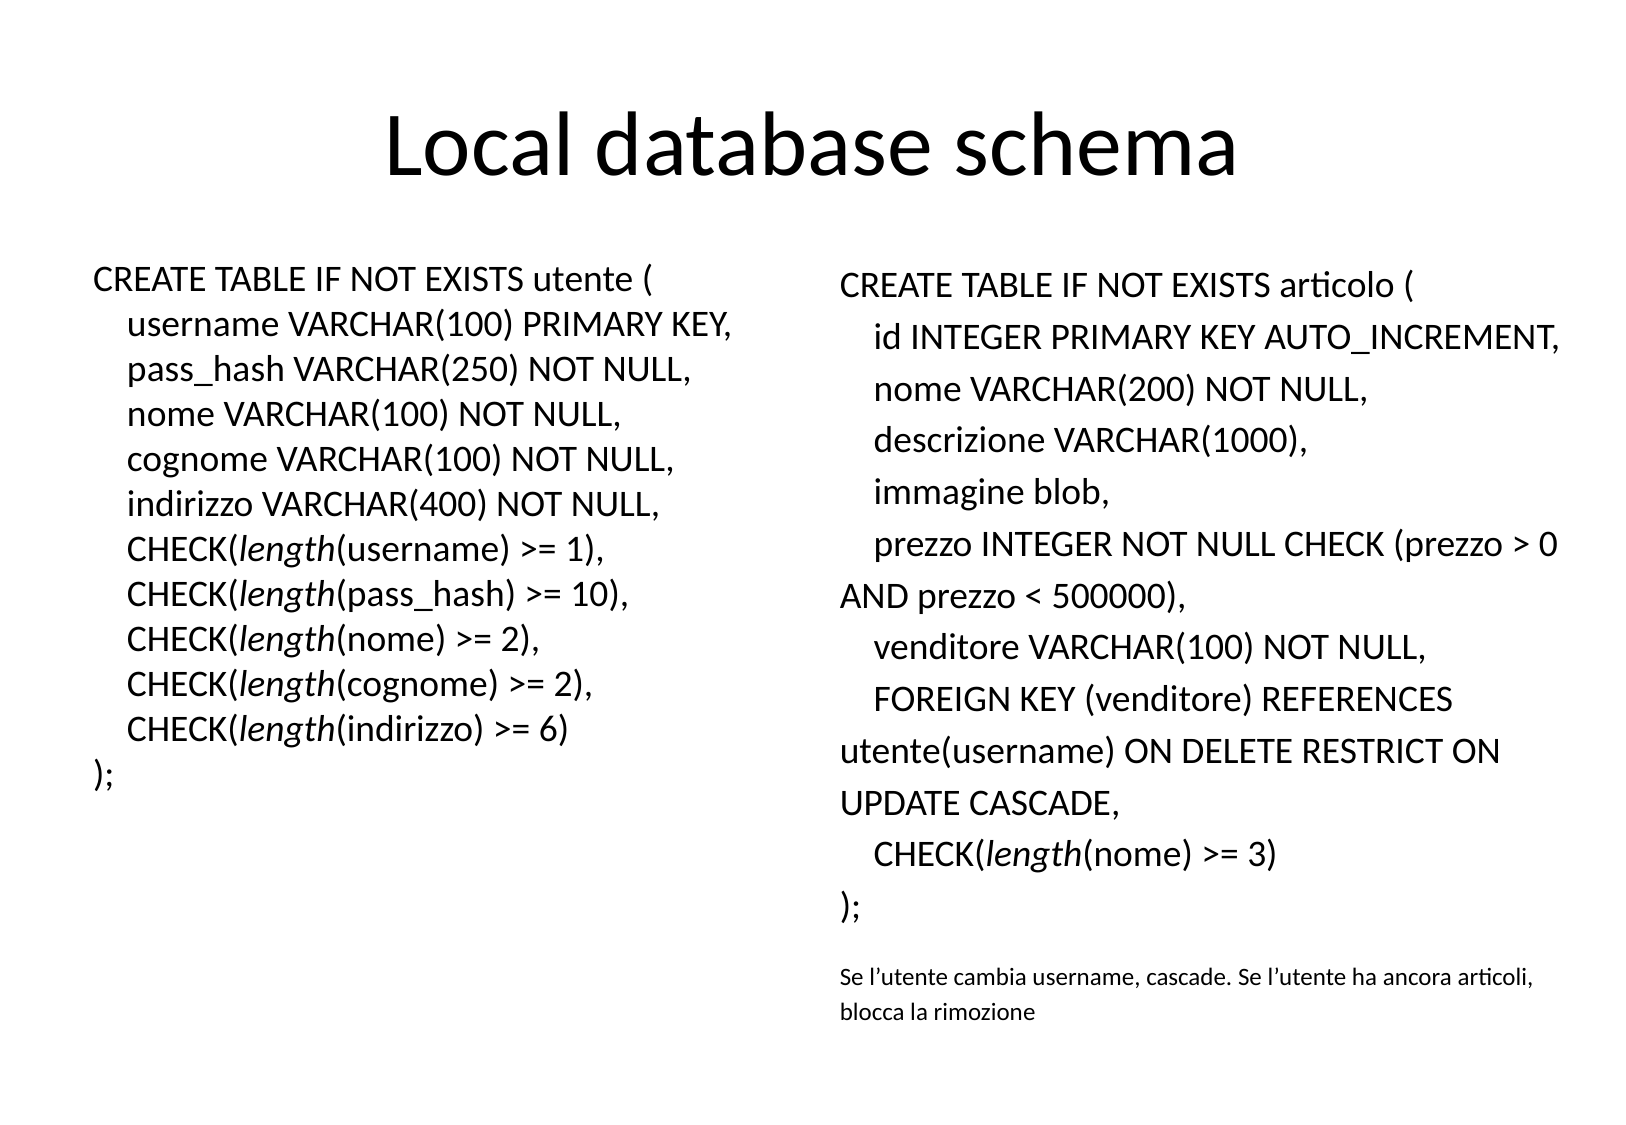

# Local database schema
CREATE TABLE IF NOT EXISTS articolo (
    id INTEGER PRIMARY KEY AUTO_INCREMENT,
    nome VARCHAR(200) NOT NULL,
    descrizione VARCHAR(1000),
    immagine blob,
    prezzo INTEGER NOT NULL CHECK (prezzo > 0 AND prezzo < 500000),
    venditore VARCHAR(100) NOT NULL,
    FOREIGN KEY (venditore) REFERENCES utente(username) ON DELETE RESTRICT ON UPDATE CASCADE,
    CHECK(length(nome) >= 3)
);
Se l’utente cambia username, cascade. Se l’utente ha ancora articoli, blocca la rimozione
CREATE TABLE IF NOT EXISTS utente (
    username VARCHAR(100) PRIMARY KEY,
    pass_hash VARCHAR(250) NOT NULL,
    nome VARCHAR(100) NOT NULL,
    cognome VARCHAR(100) NOT NULL,
    indirizzo VARCHAR(400) NOT NULL,
    CHECK(length(username) >= 1),
    CHECK(length(pass_hash) >= 10),
    CHECK(length(nome) >= 2),
    CHECK(length(cognome) >= 2),
    CHECK(length(indirizzo) >= 6)
);